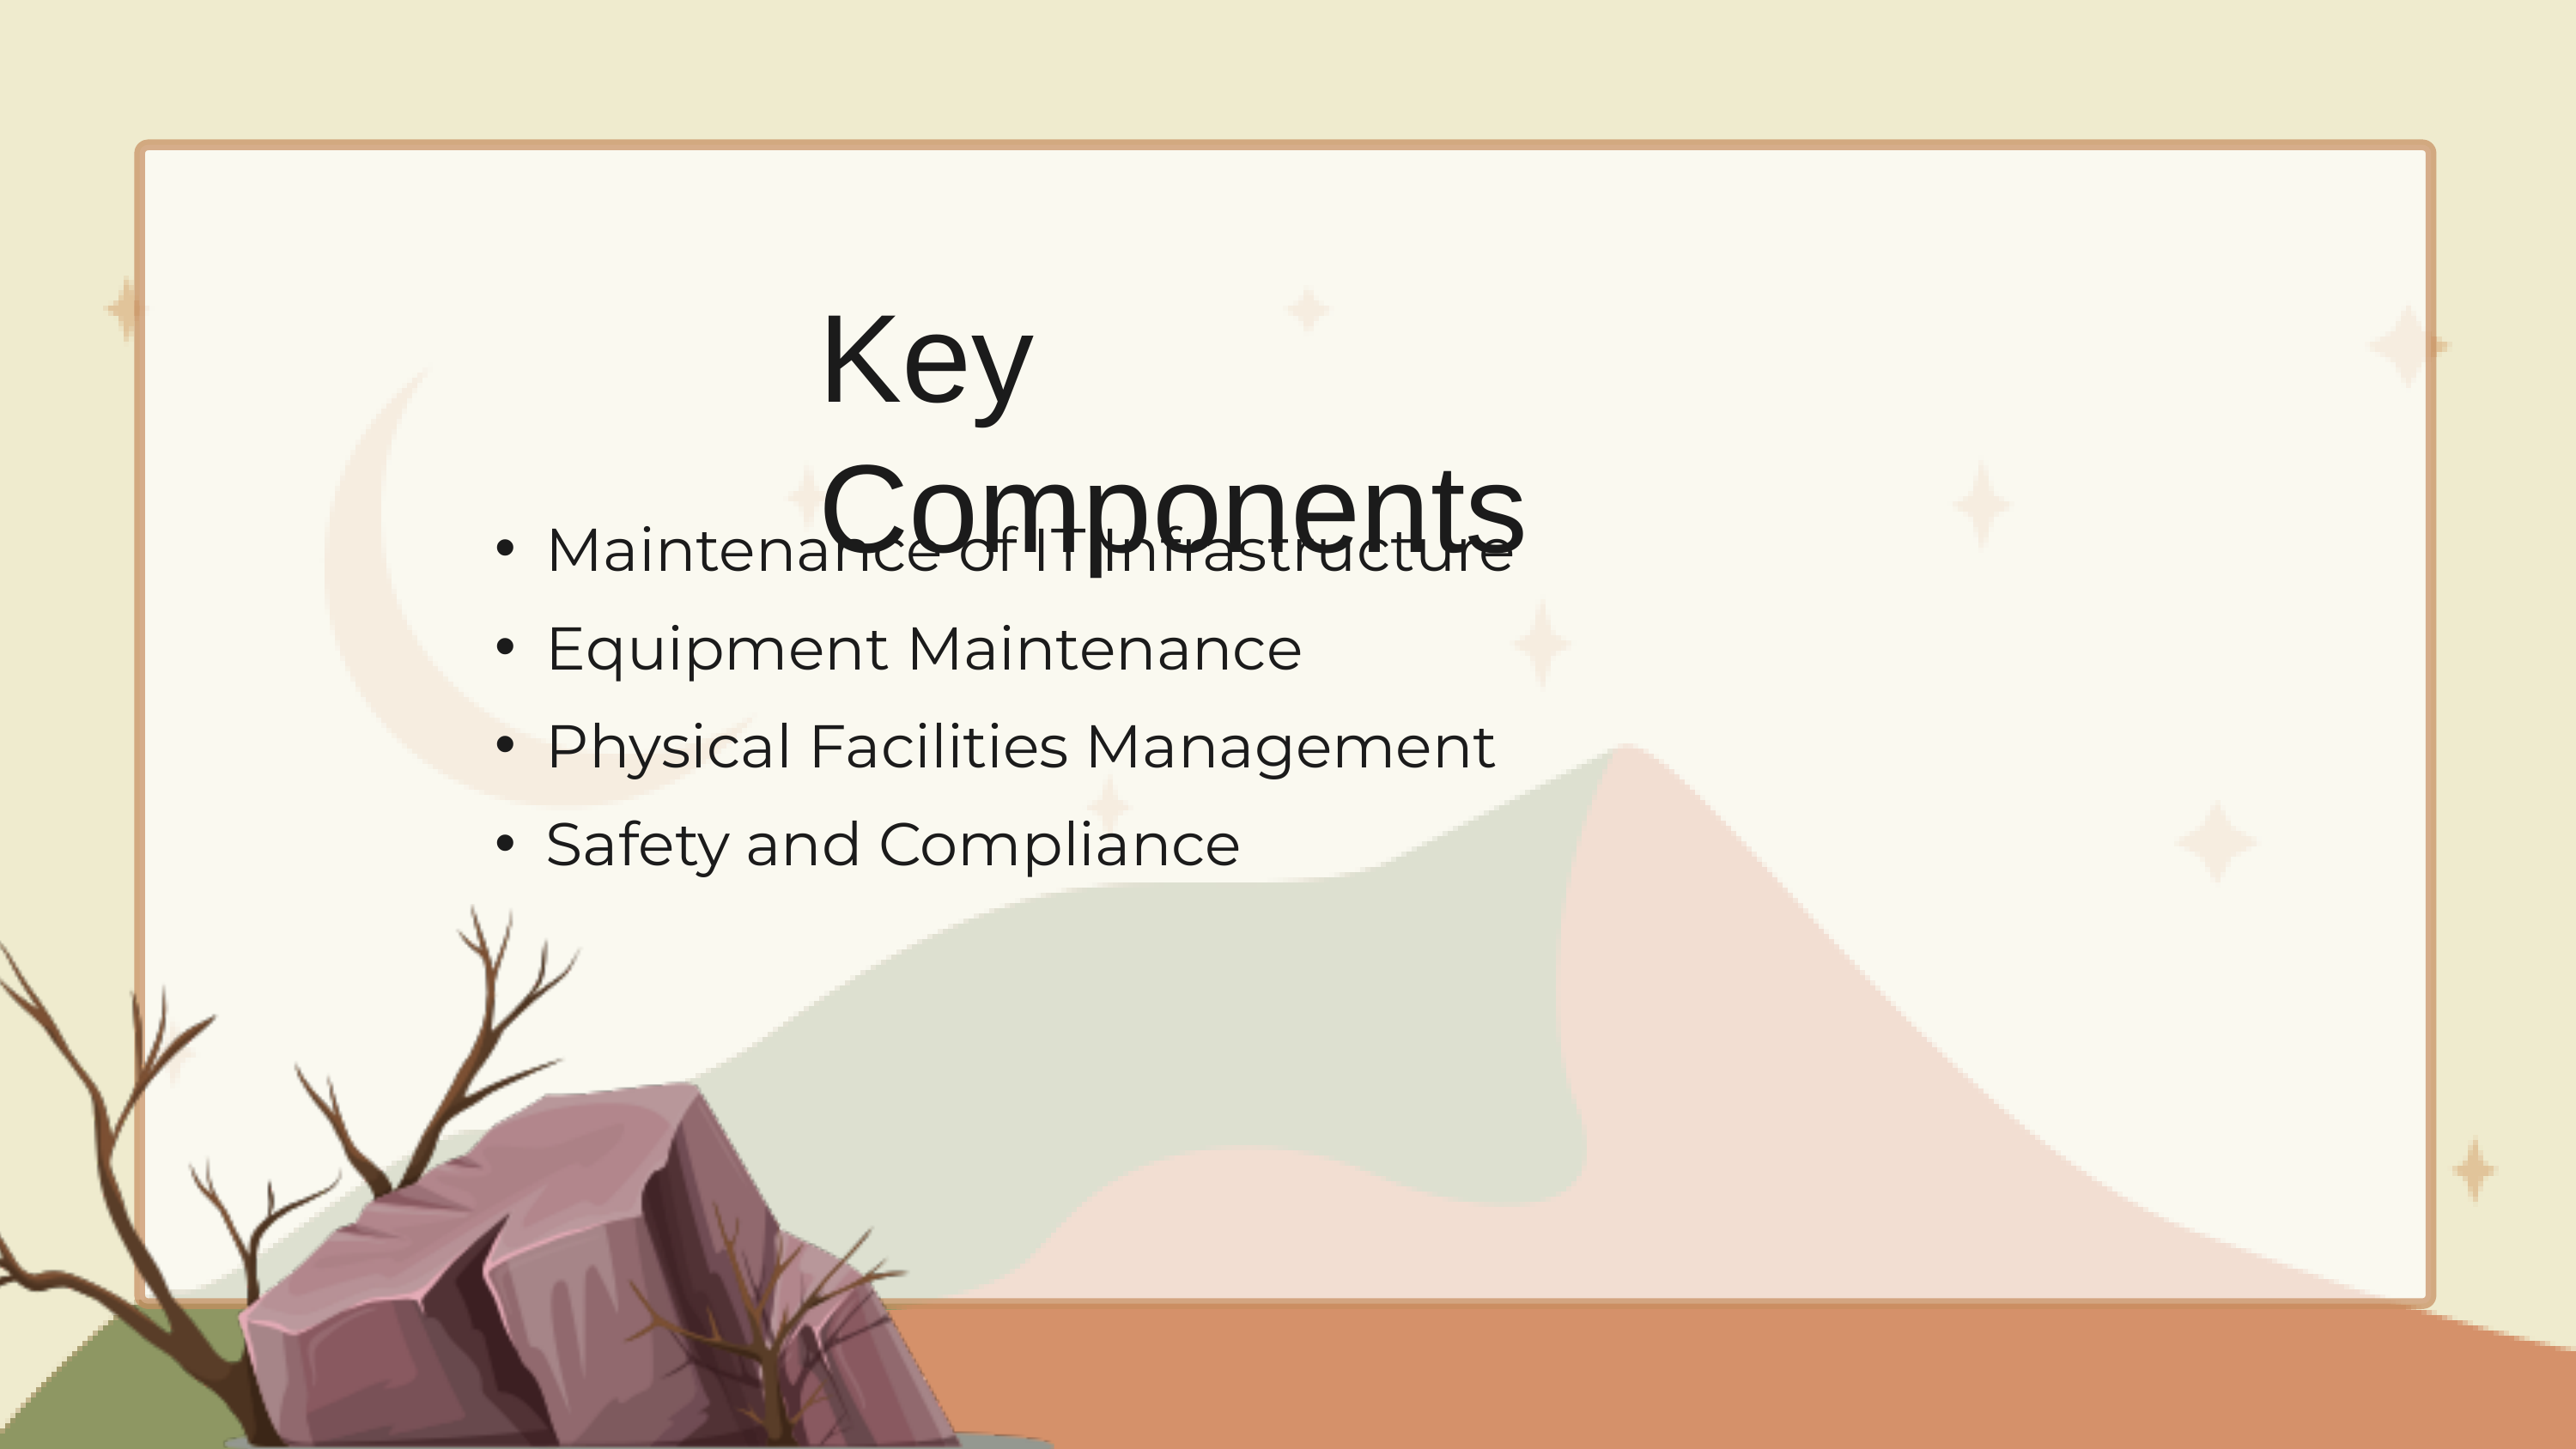

Key Components
Maintenance of IT Infrastructure
Equipment Maintenance
Physical Facilities Management
Safety and Compliance